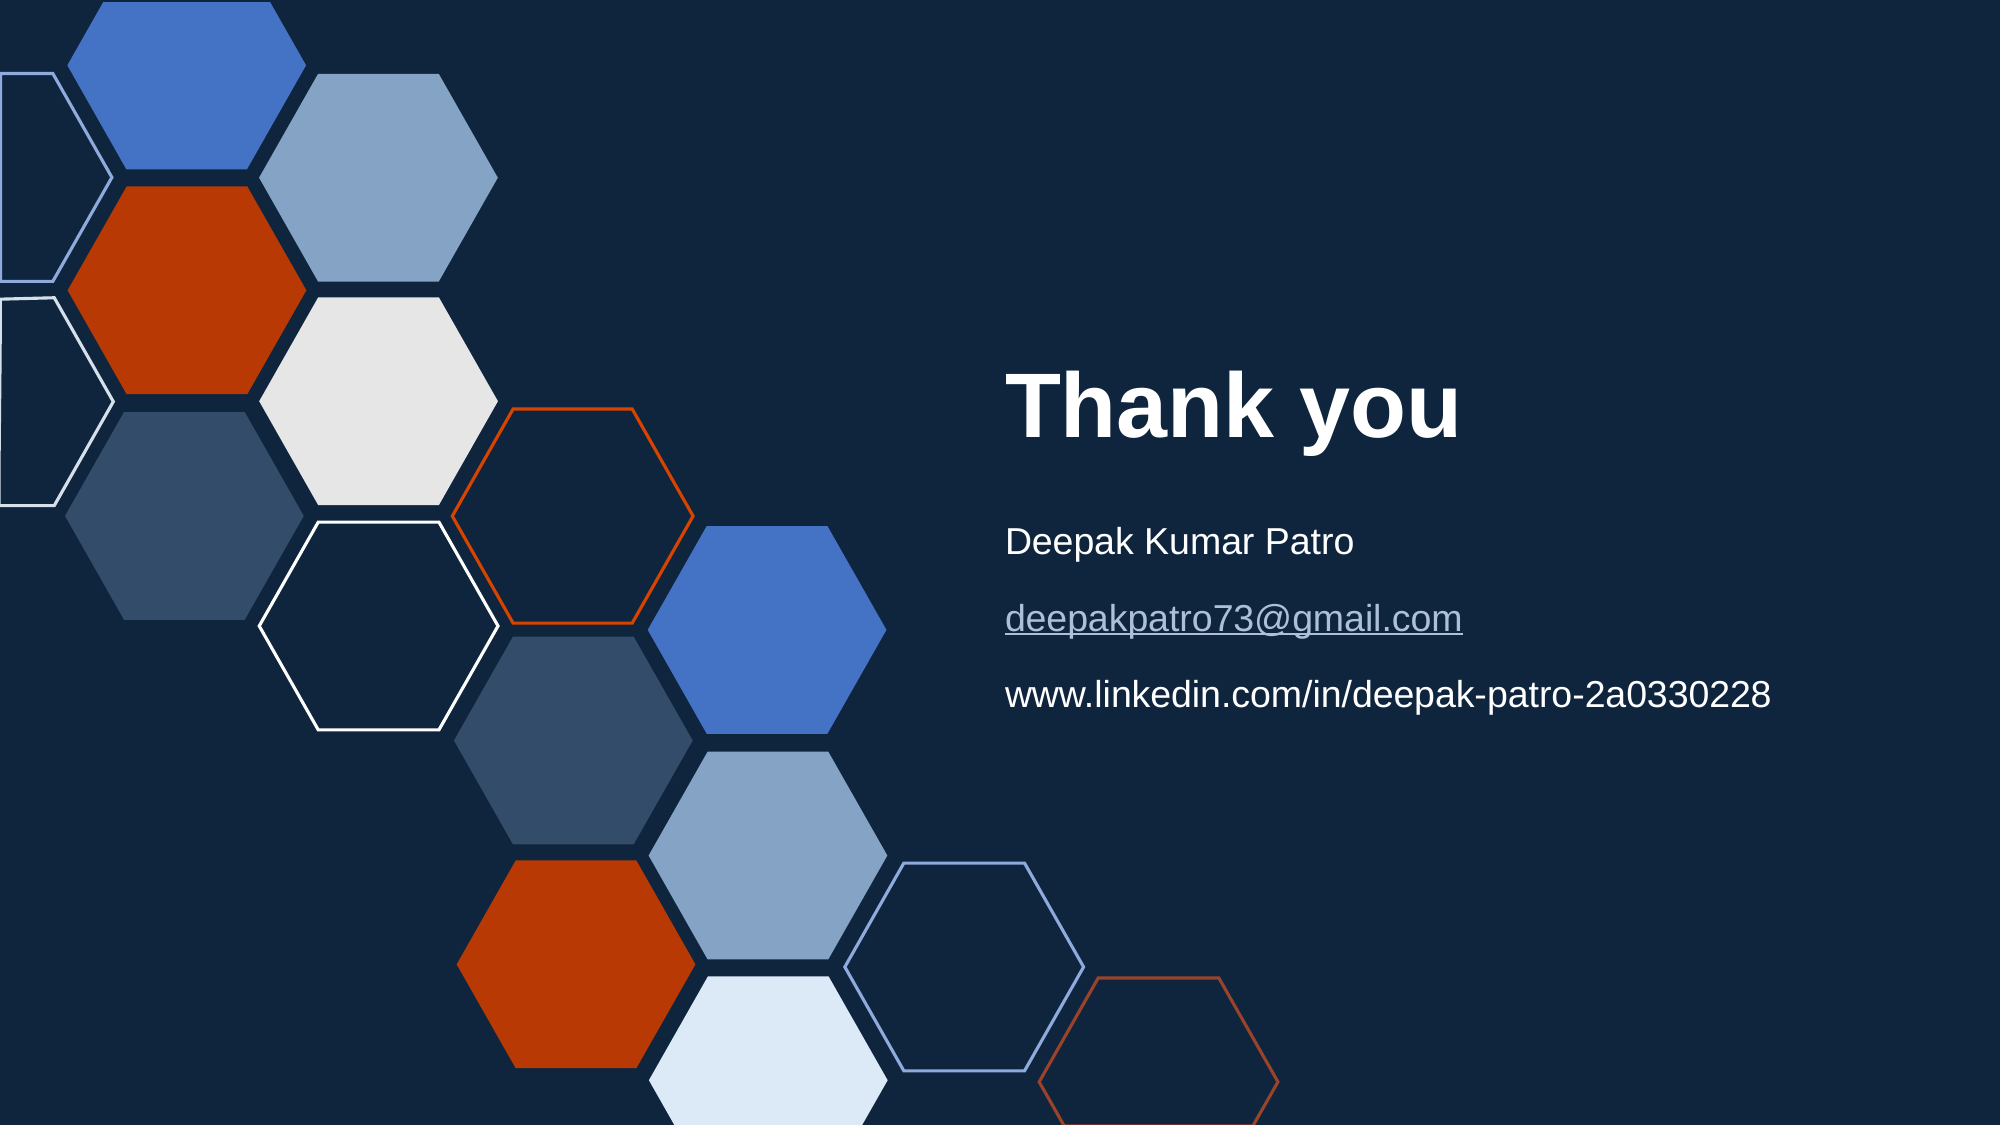

# Thank you
Deepak Kumar Patro
deepakpatro73@gmail.com
www.linkedin.com/in/deepak-patro-2a0330228